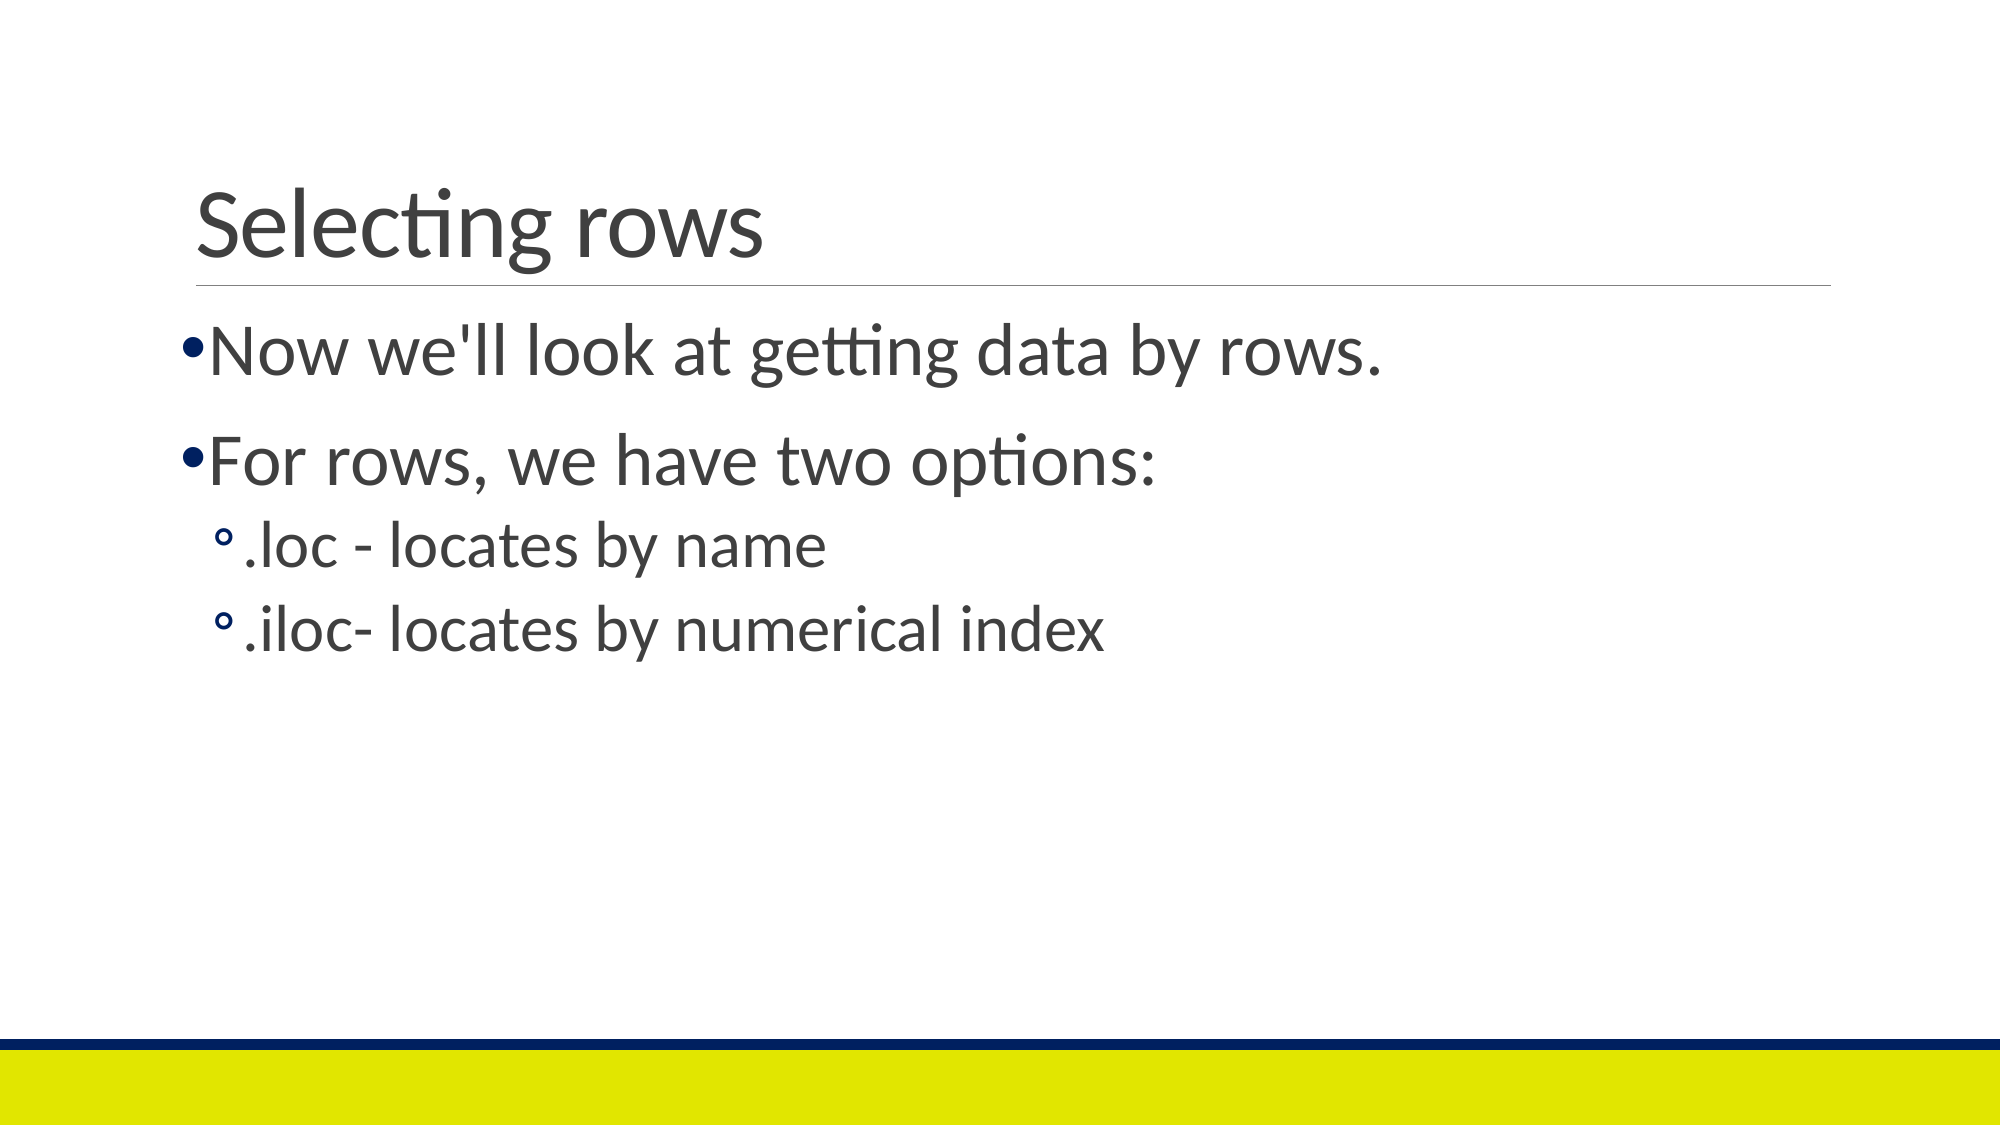

# Selecting rows
Now we'll look at getting data by rows.
For rows, we have two options:
.loc - locates by name
.iloc- locates by numerical index